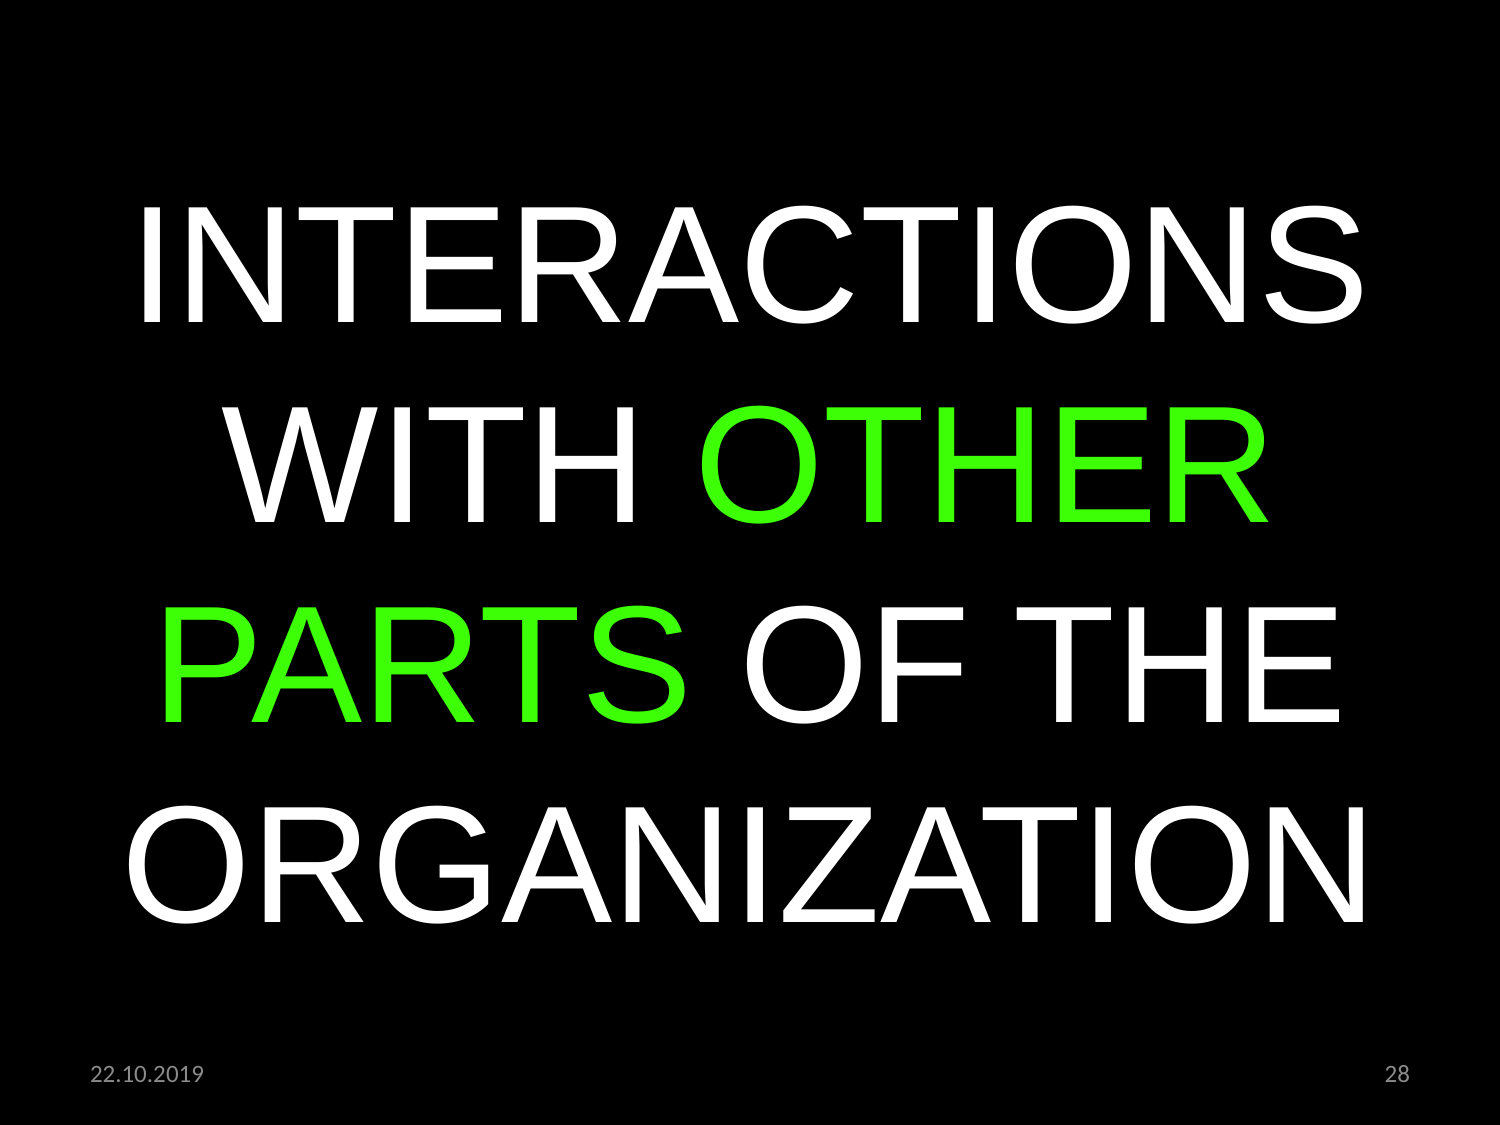

INTERACTIONS WITH OTHER PARTS OF THE ORGANIZATION
22.10.2019
28